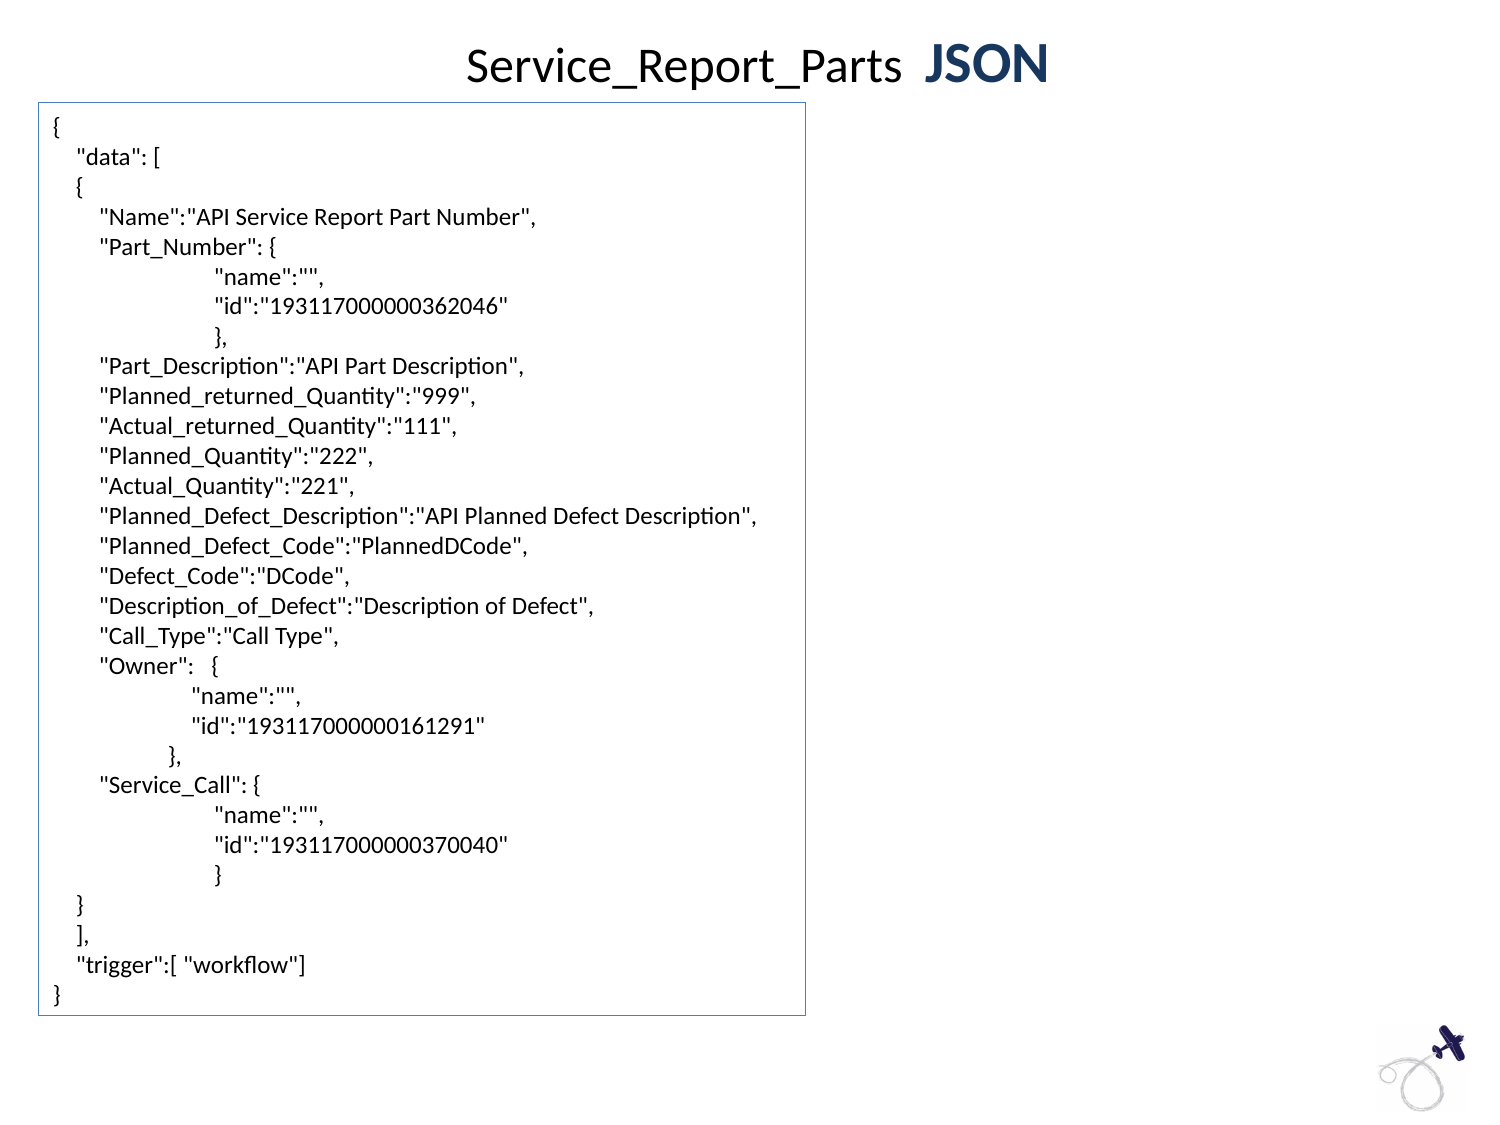

Service_Report_Parts  JSON
{
    "data": [
    {
        "Name":"API Service Report Part Number",
        "Part_Number": {
                            "name":"",
                            "id":"193117000000362046"
                            },
        "Part_Description":"API Part Description",
        "Planned_returned_Quantity":"999",
        "Actual_returned_Quantity":"111",
        "Planned_Quantity":"222",
        "Actual_Quantity":"221",
        "Planned_Defect_Description":"API Planned Defect Description",
        "Planned_Defect_Code":"PlannedDCode",
        "Defect_Code":"DCode",
        "Description_of_Defect":"Description of Defect",
        "Call_Type":"Call Type",
        "Owner":   {
                        "name":"",
                        "id":"193117000000161291"
                    },
        "Service_Call": {
                            "name":"",
                            "id":"193117000000370040"
                            }
    }
    ],
    "trigger":[ "workflow"]
}